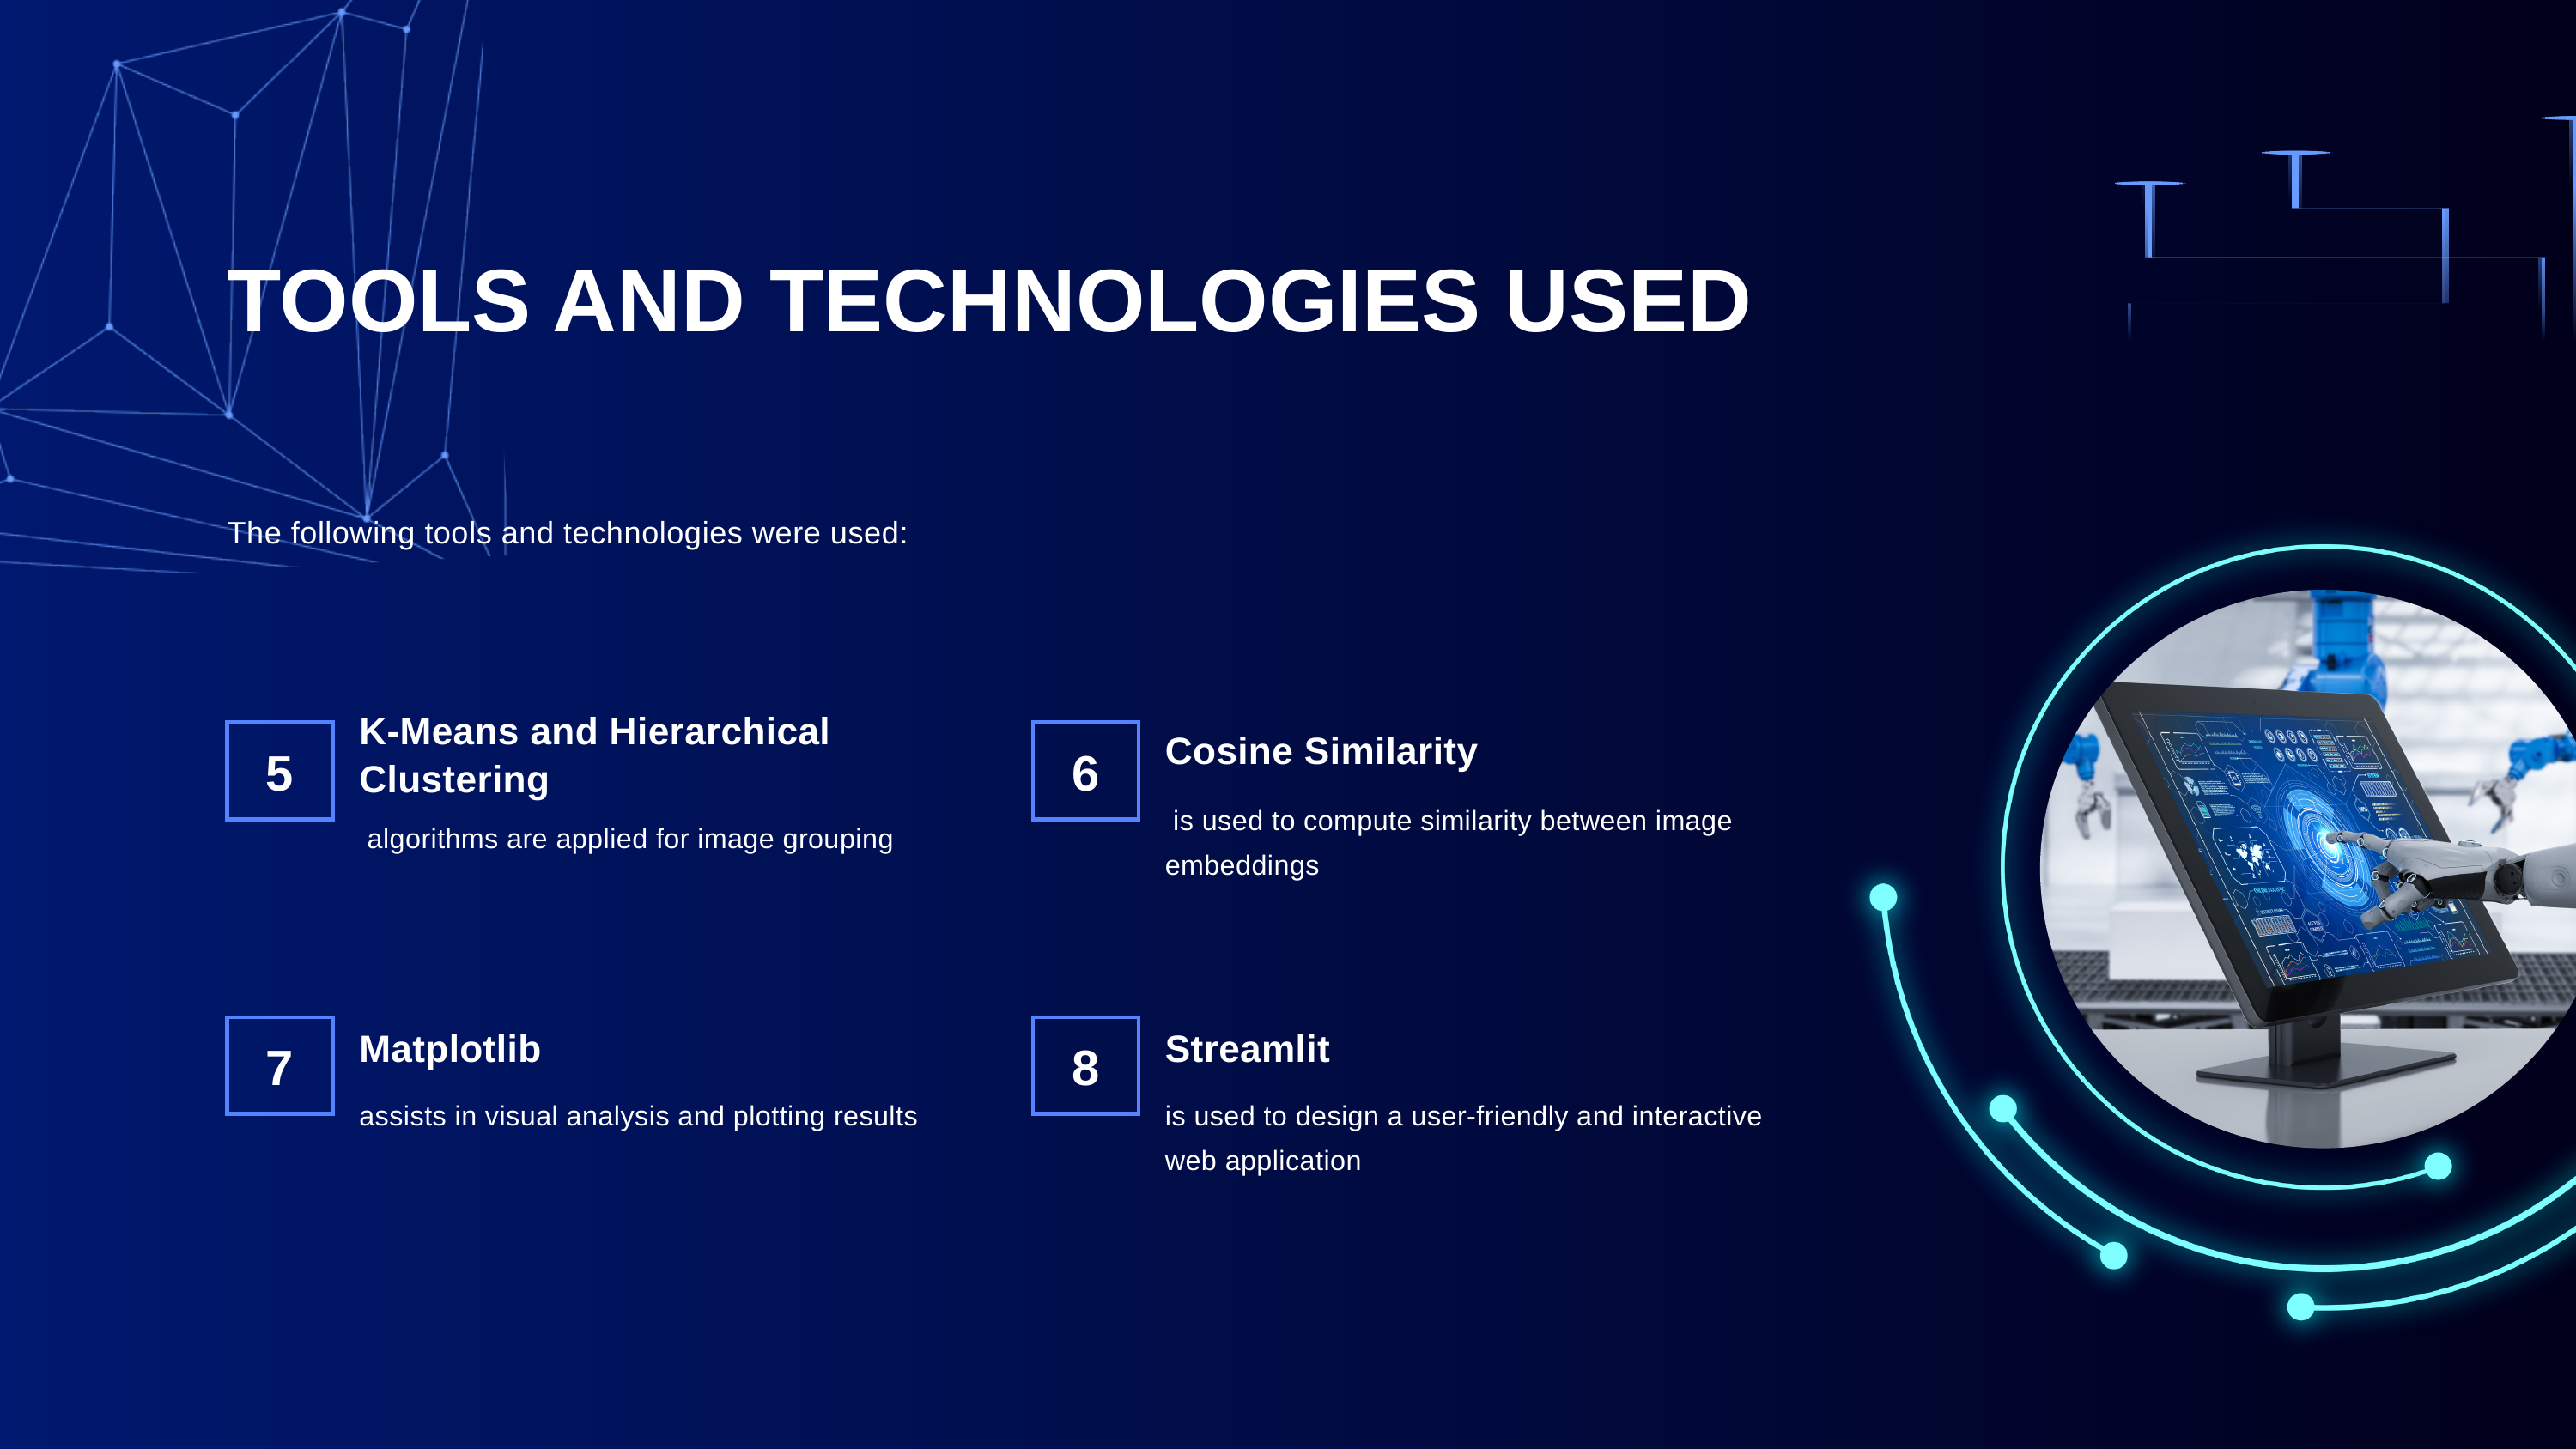

TOOLS AND TECHNOLOGIES USED
The following tools and technologies were used:

K-Means and Hierarchical Clustering

Cosine Similarity
5
6
 is used to compute similarity between image embeddings
 algorithms are applied for image grouping

Matplotlib
Streamlit
7
8
assists in visual analysis and plotting results
is used to design a user-friendly and interactive web application